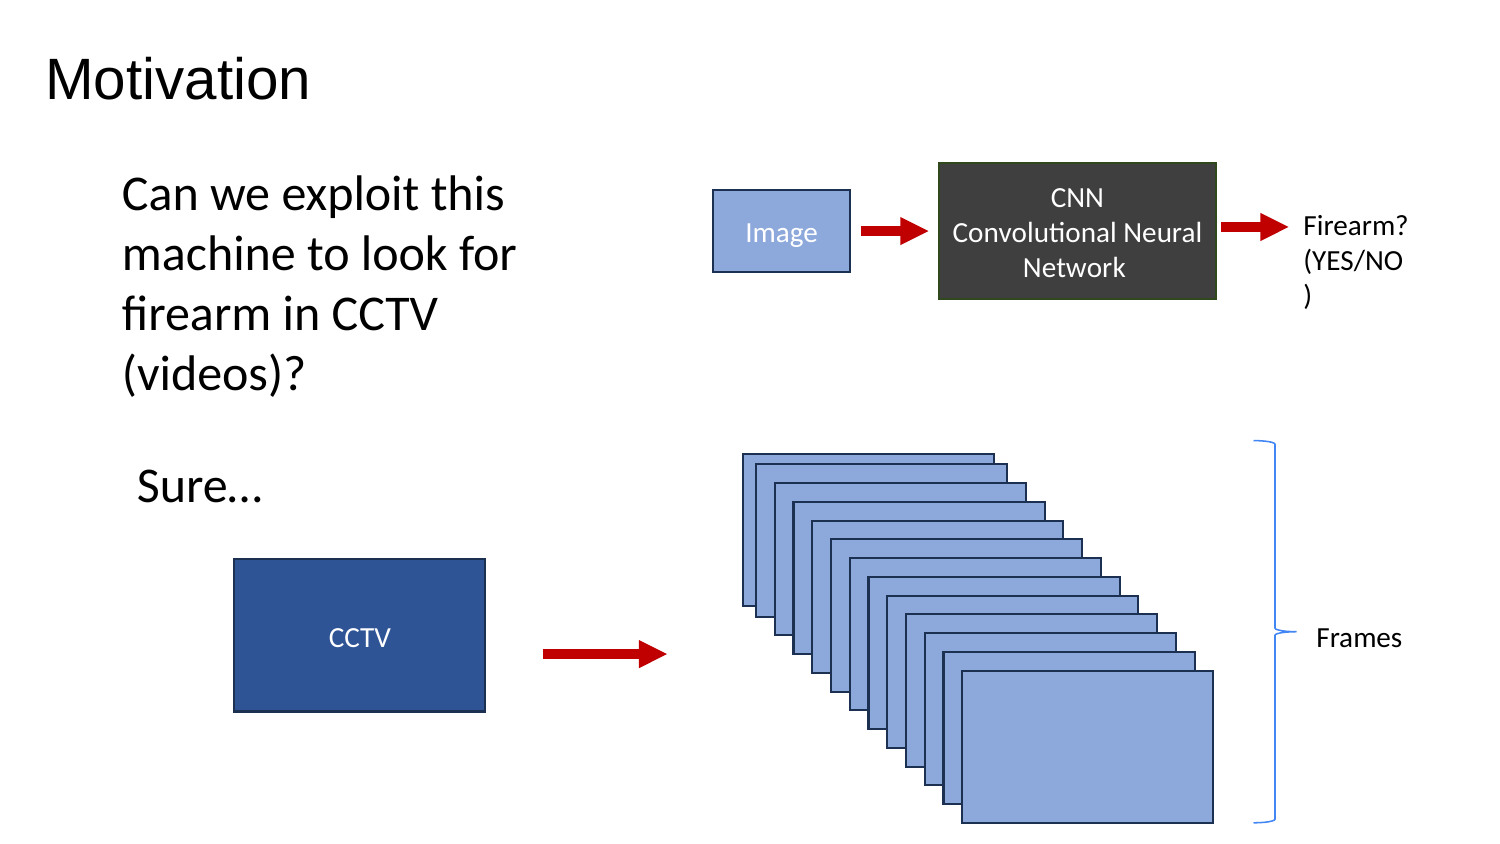

# Motivation
Can we exploit this machine to look for firearm in CCTV (videos)?
CNN
Convolutional Neural Network
Image
Firearm? (YES/NO)

Sure…

CCTV

Frames